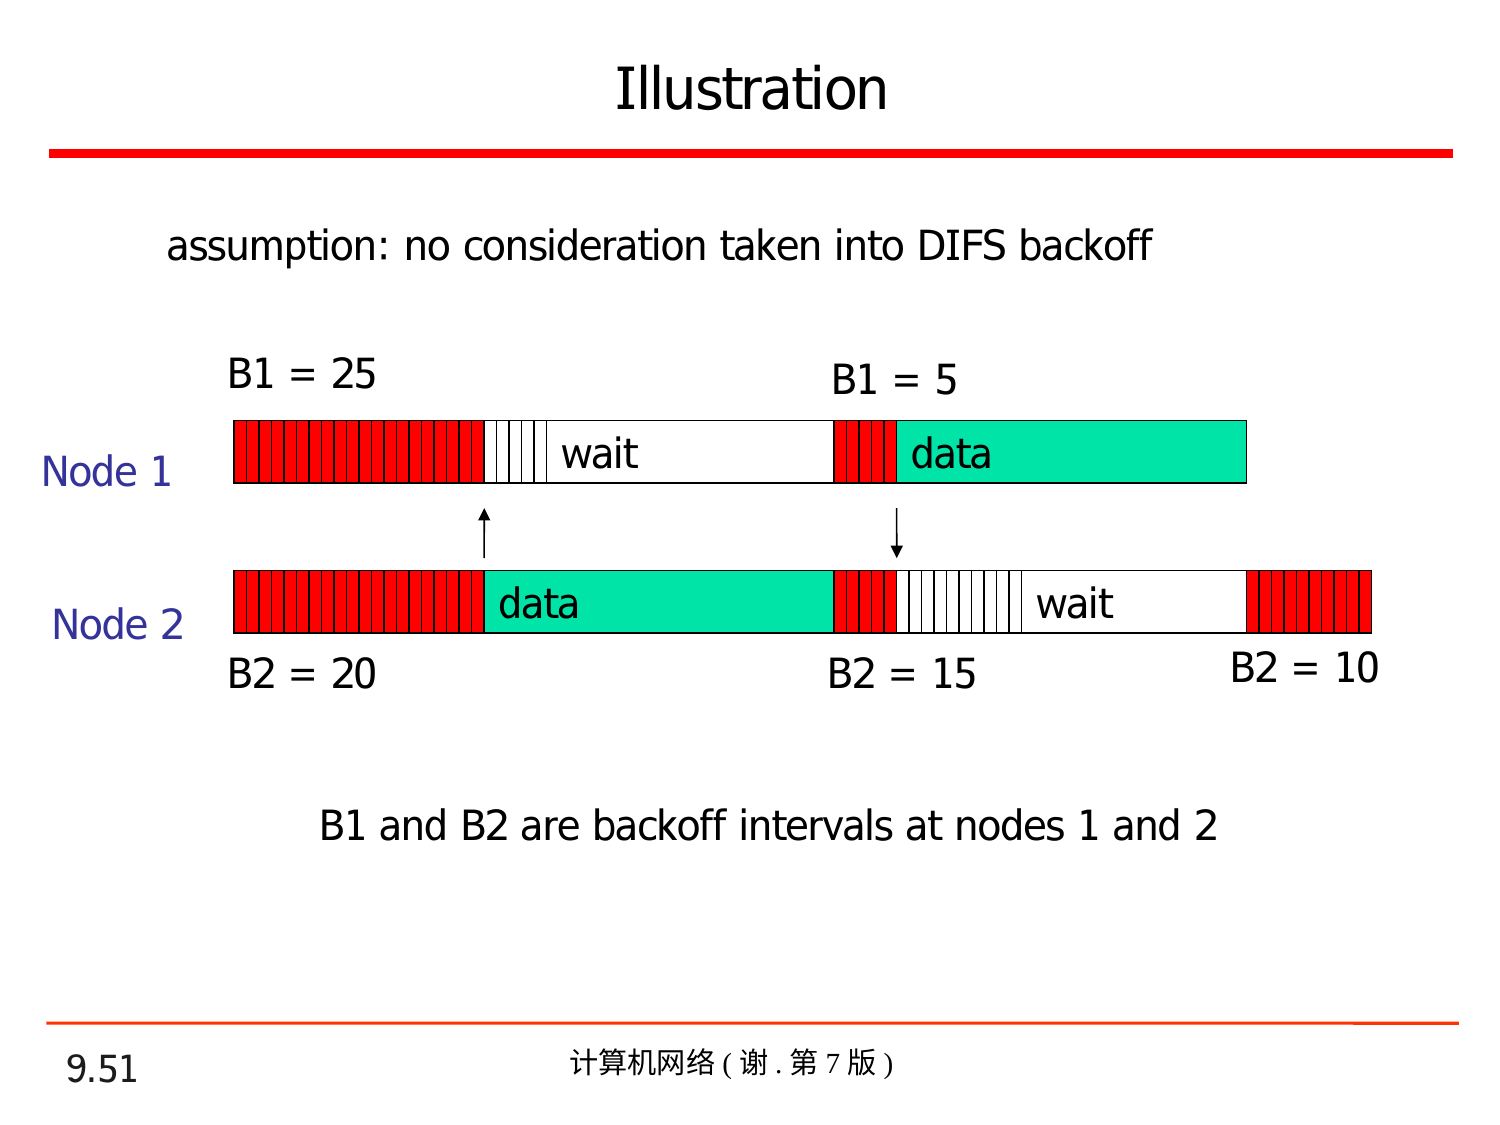

# Illustration
assumption: no consideration taken into DIFS backoff
B1 = 25

B2 = 20

B1 = 5

B2 = 15
wait
data
data
wait
Node 1

B2 = 10
Node 2
B1 and B2 are backoff intervals at nodes 1 and 2